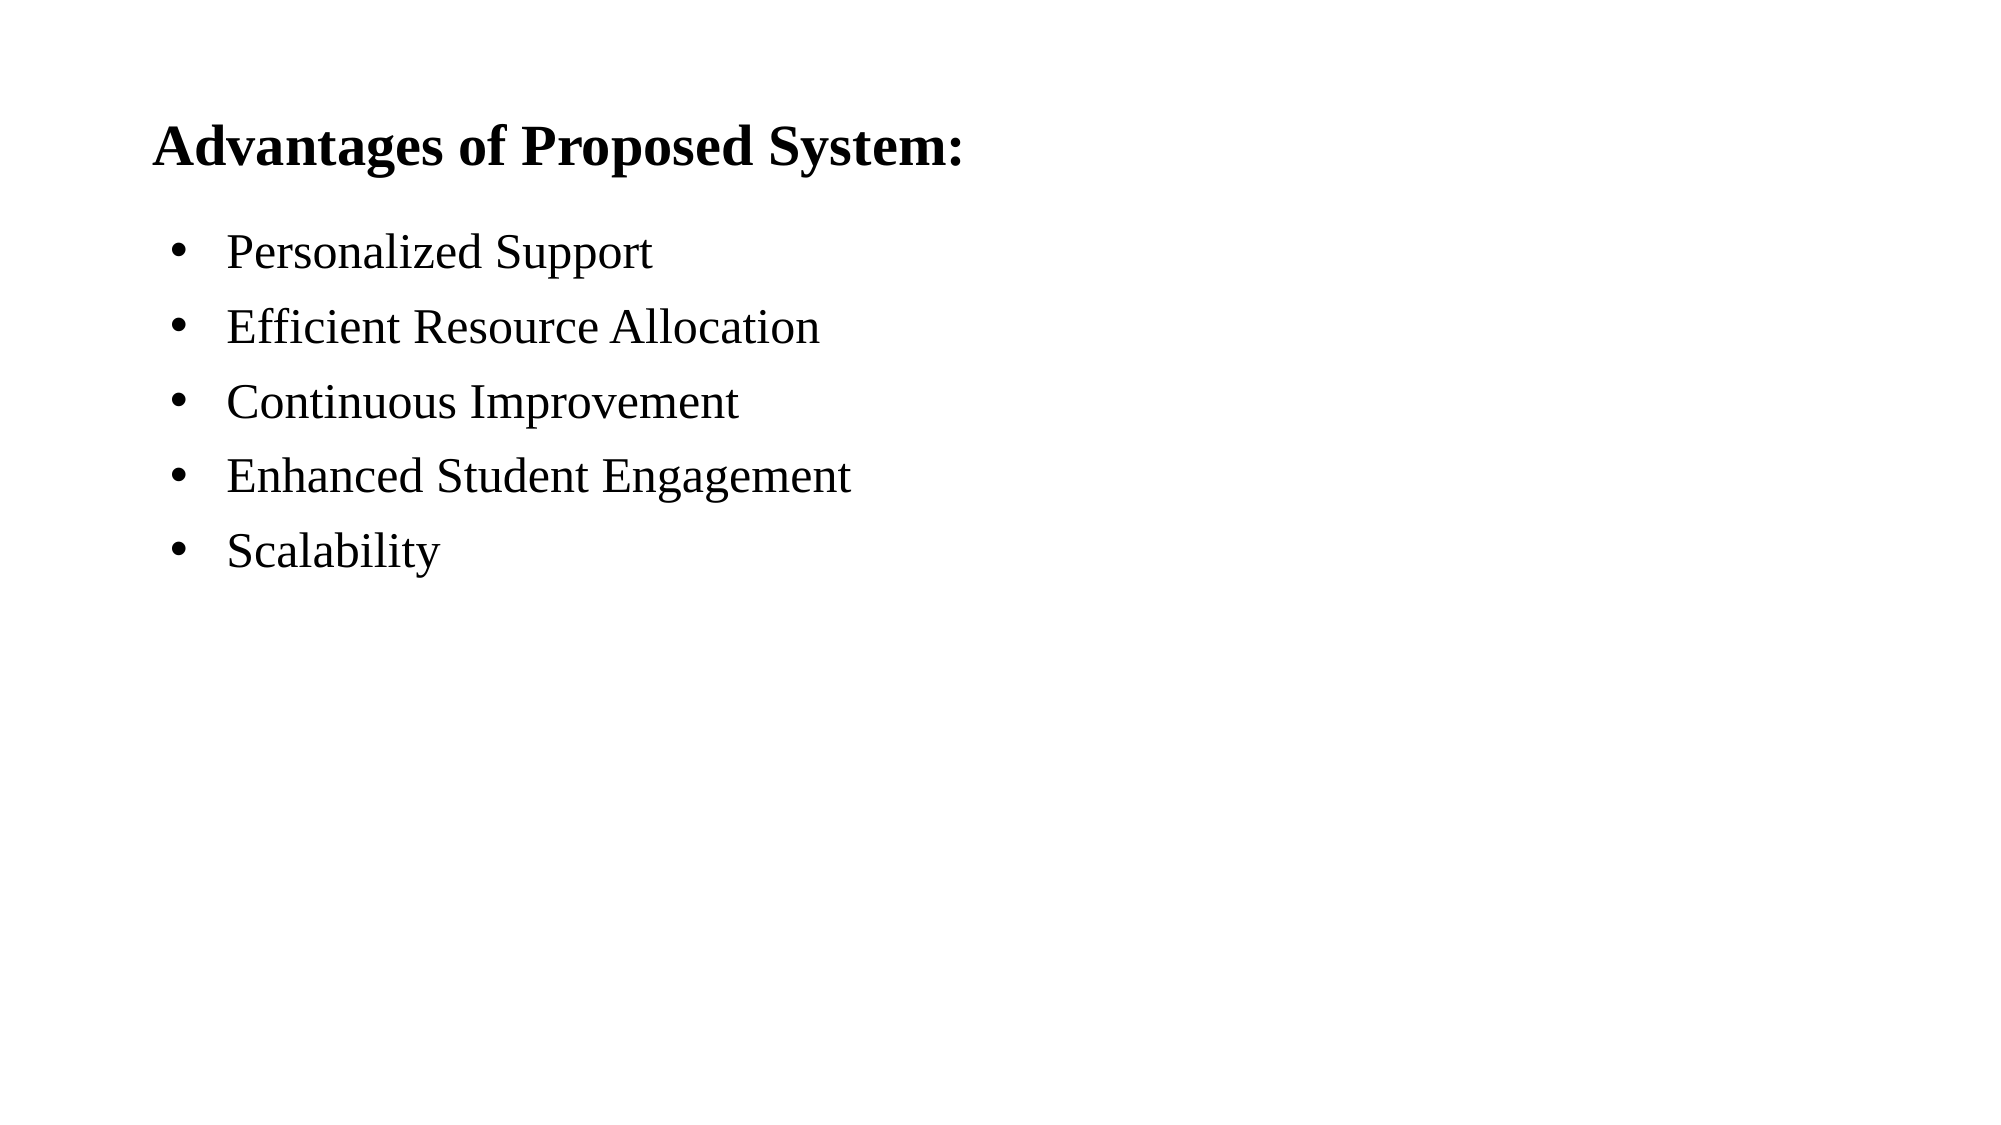

# Advantages of Proposed System:
Personalized Support
Efficient Resource Allocation
Continuous Improvement
Enhanced Student Engagement
Scalability